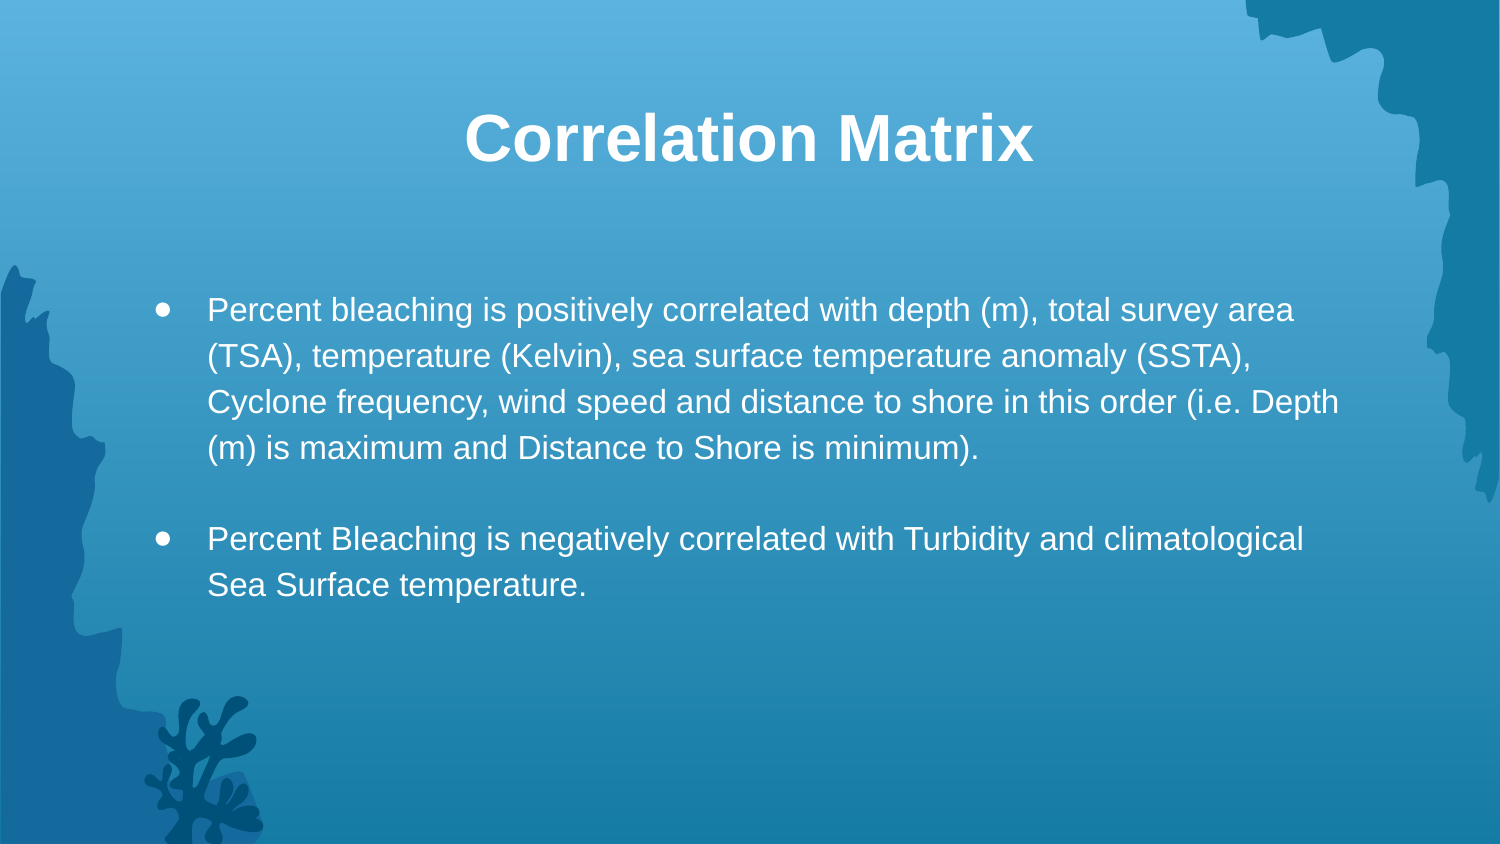

# Correlation Matrix

Percent bleaching is positively correlated with depth (m), total survey area (TSA), temperature (Kelvin), sea surface temperature anomaly (SSTA), Cyclone frequency, wind speed and distance to shore in this order (i.e. Depth (m) is maximum and Distance to Shore is minimum).

Percent Bleaching is negatively correlated with Turbidity and climatological Sea Surface temperature.